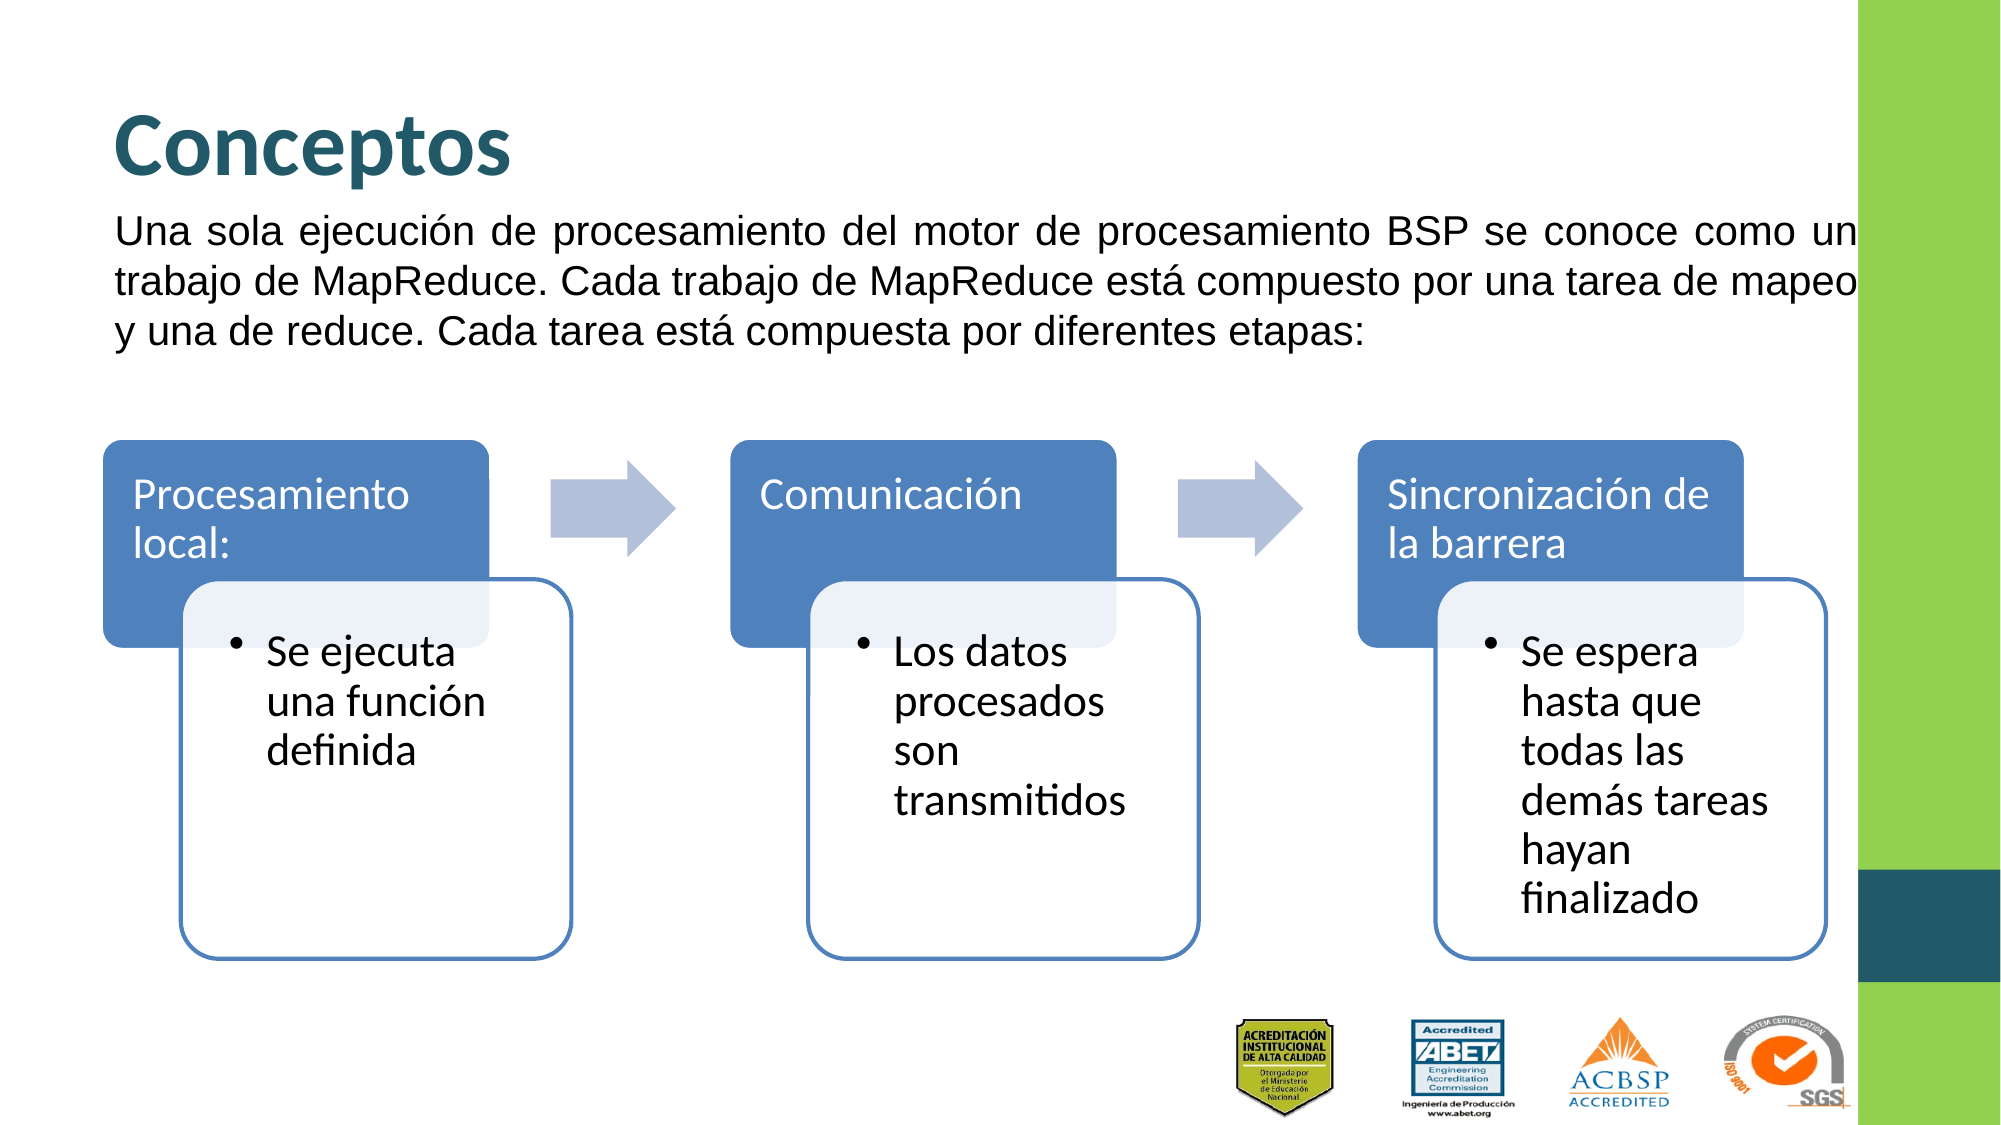

# Conceptos
Una sola ejecución de procesamiento del motor de procesamiento BSP se conoce como un trabajo de MapReduce. Cada trabajo de MapReduce está compuesto por una tarea de mapeo y una de reduce. Cada tarea está compuesta por diferentes etapas:
Procesamiento local:
Se ejecuta una función definida

Comunicación
Los datos procesados son transmitidos

Sincronización de la barrera
Se espera hasta que todas las demás tareas hayan finalizado